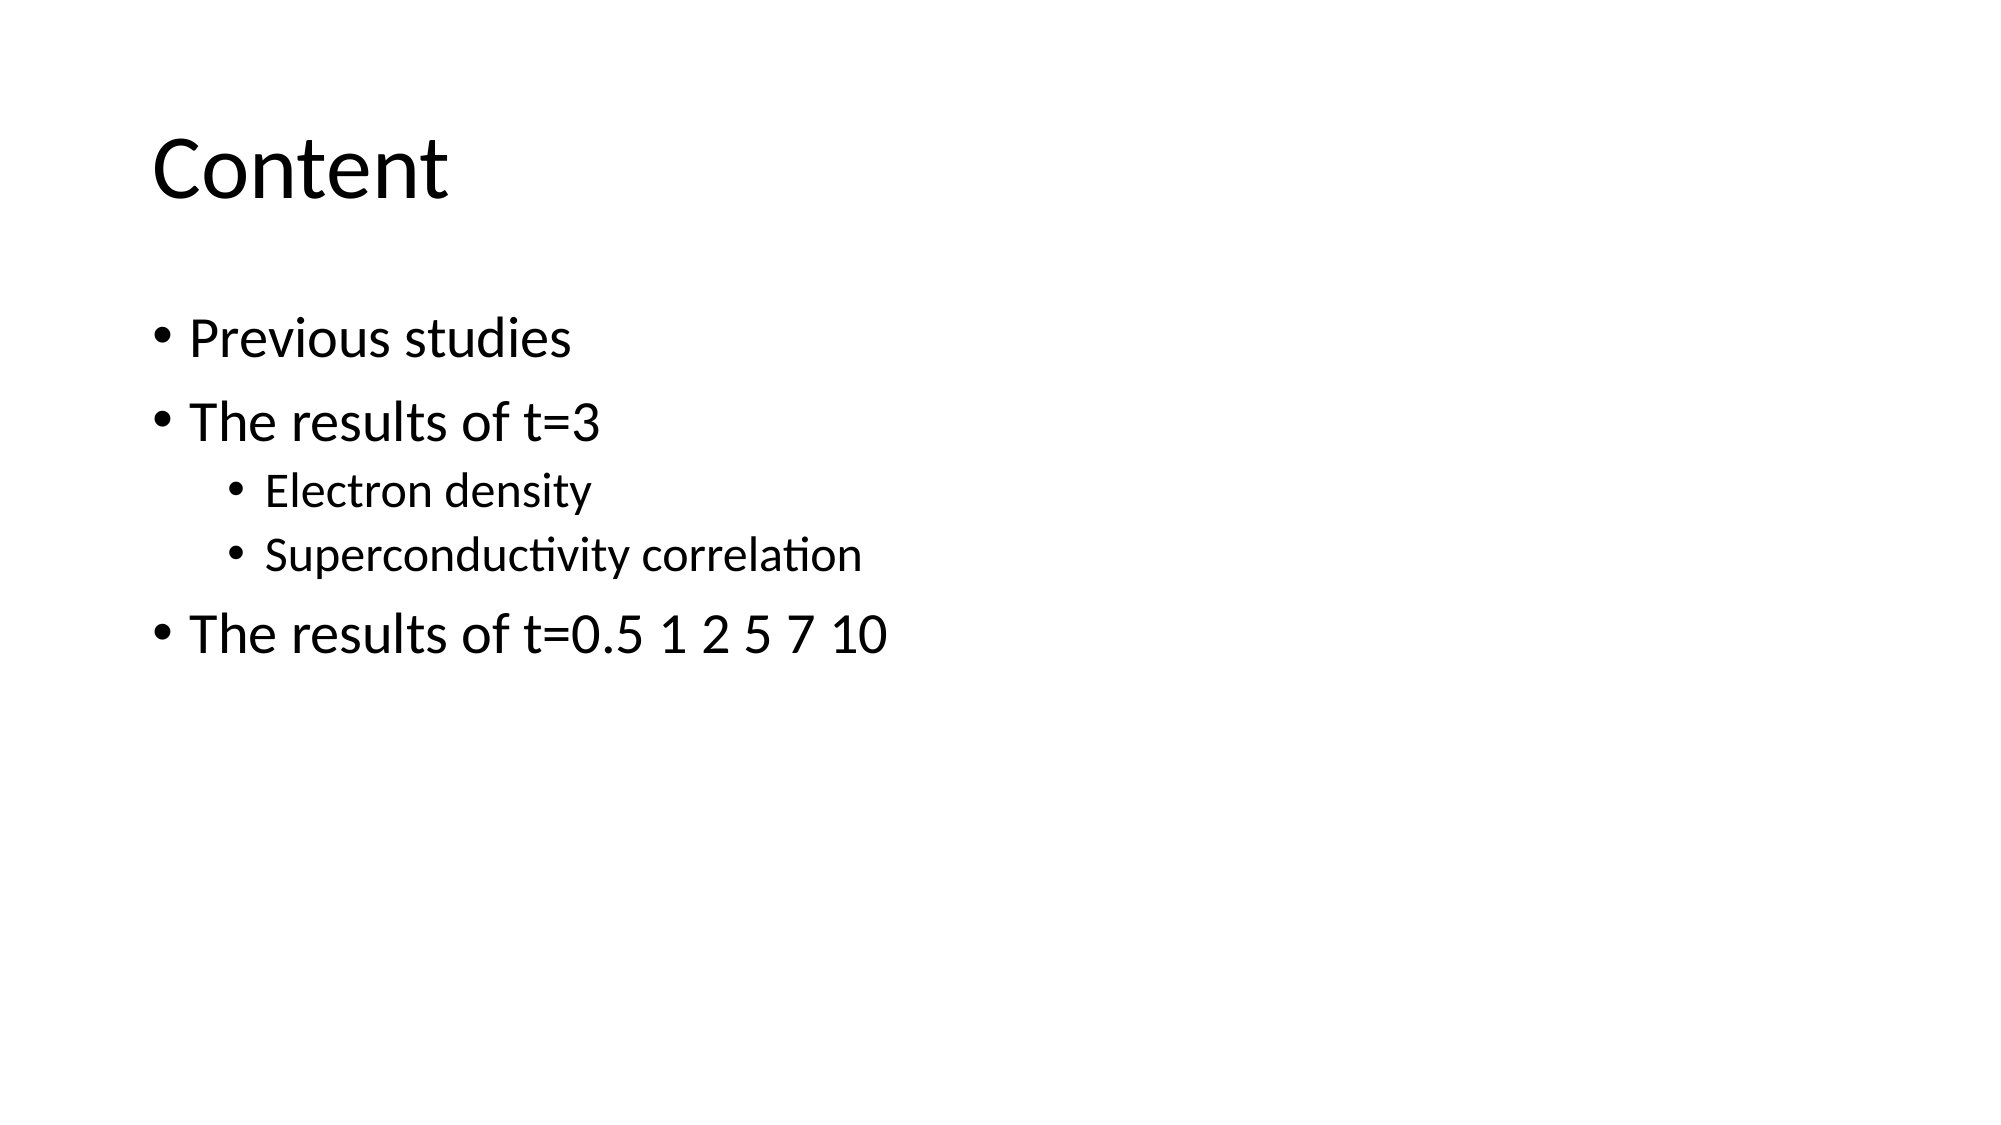

# Content
Previous studies
The results of t=3
Electron density
Superconductivity correlation
The results of t=0.5 1 2 5 7 10